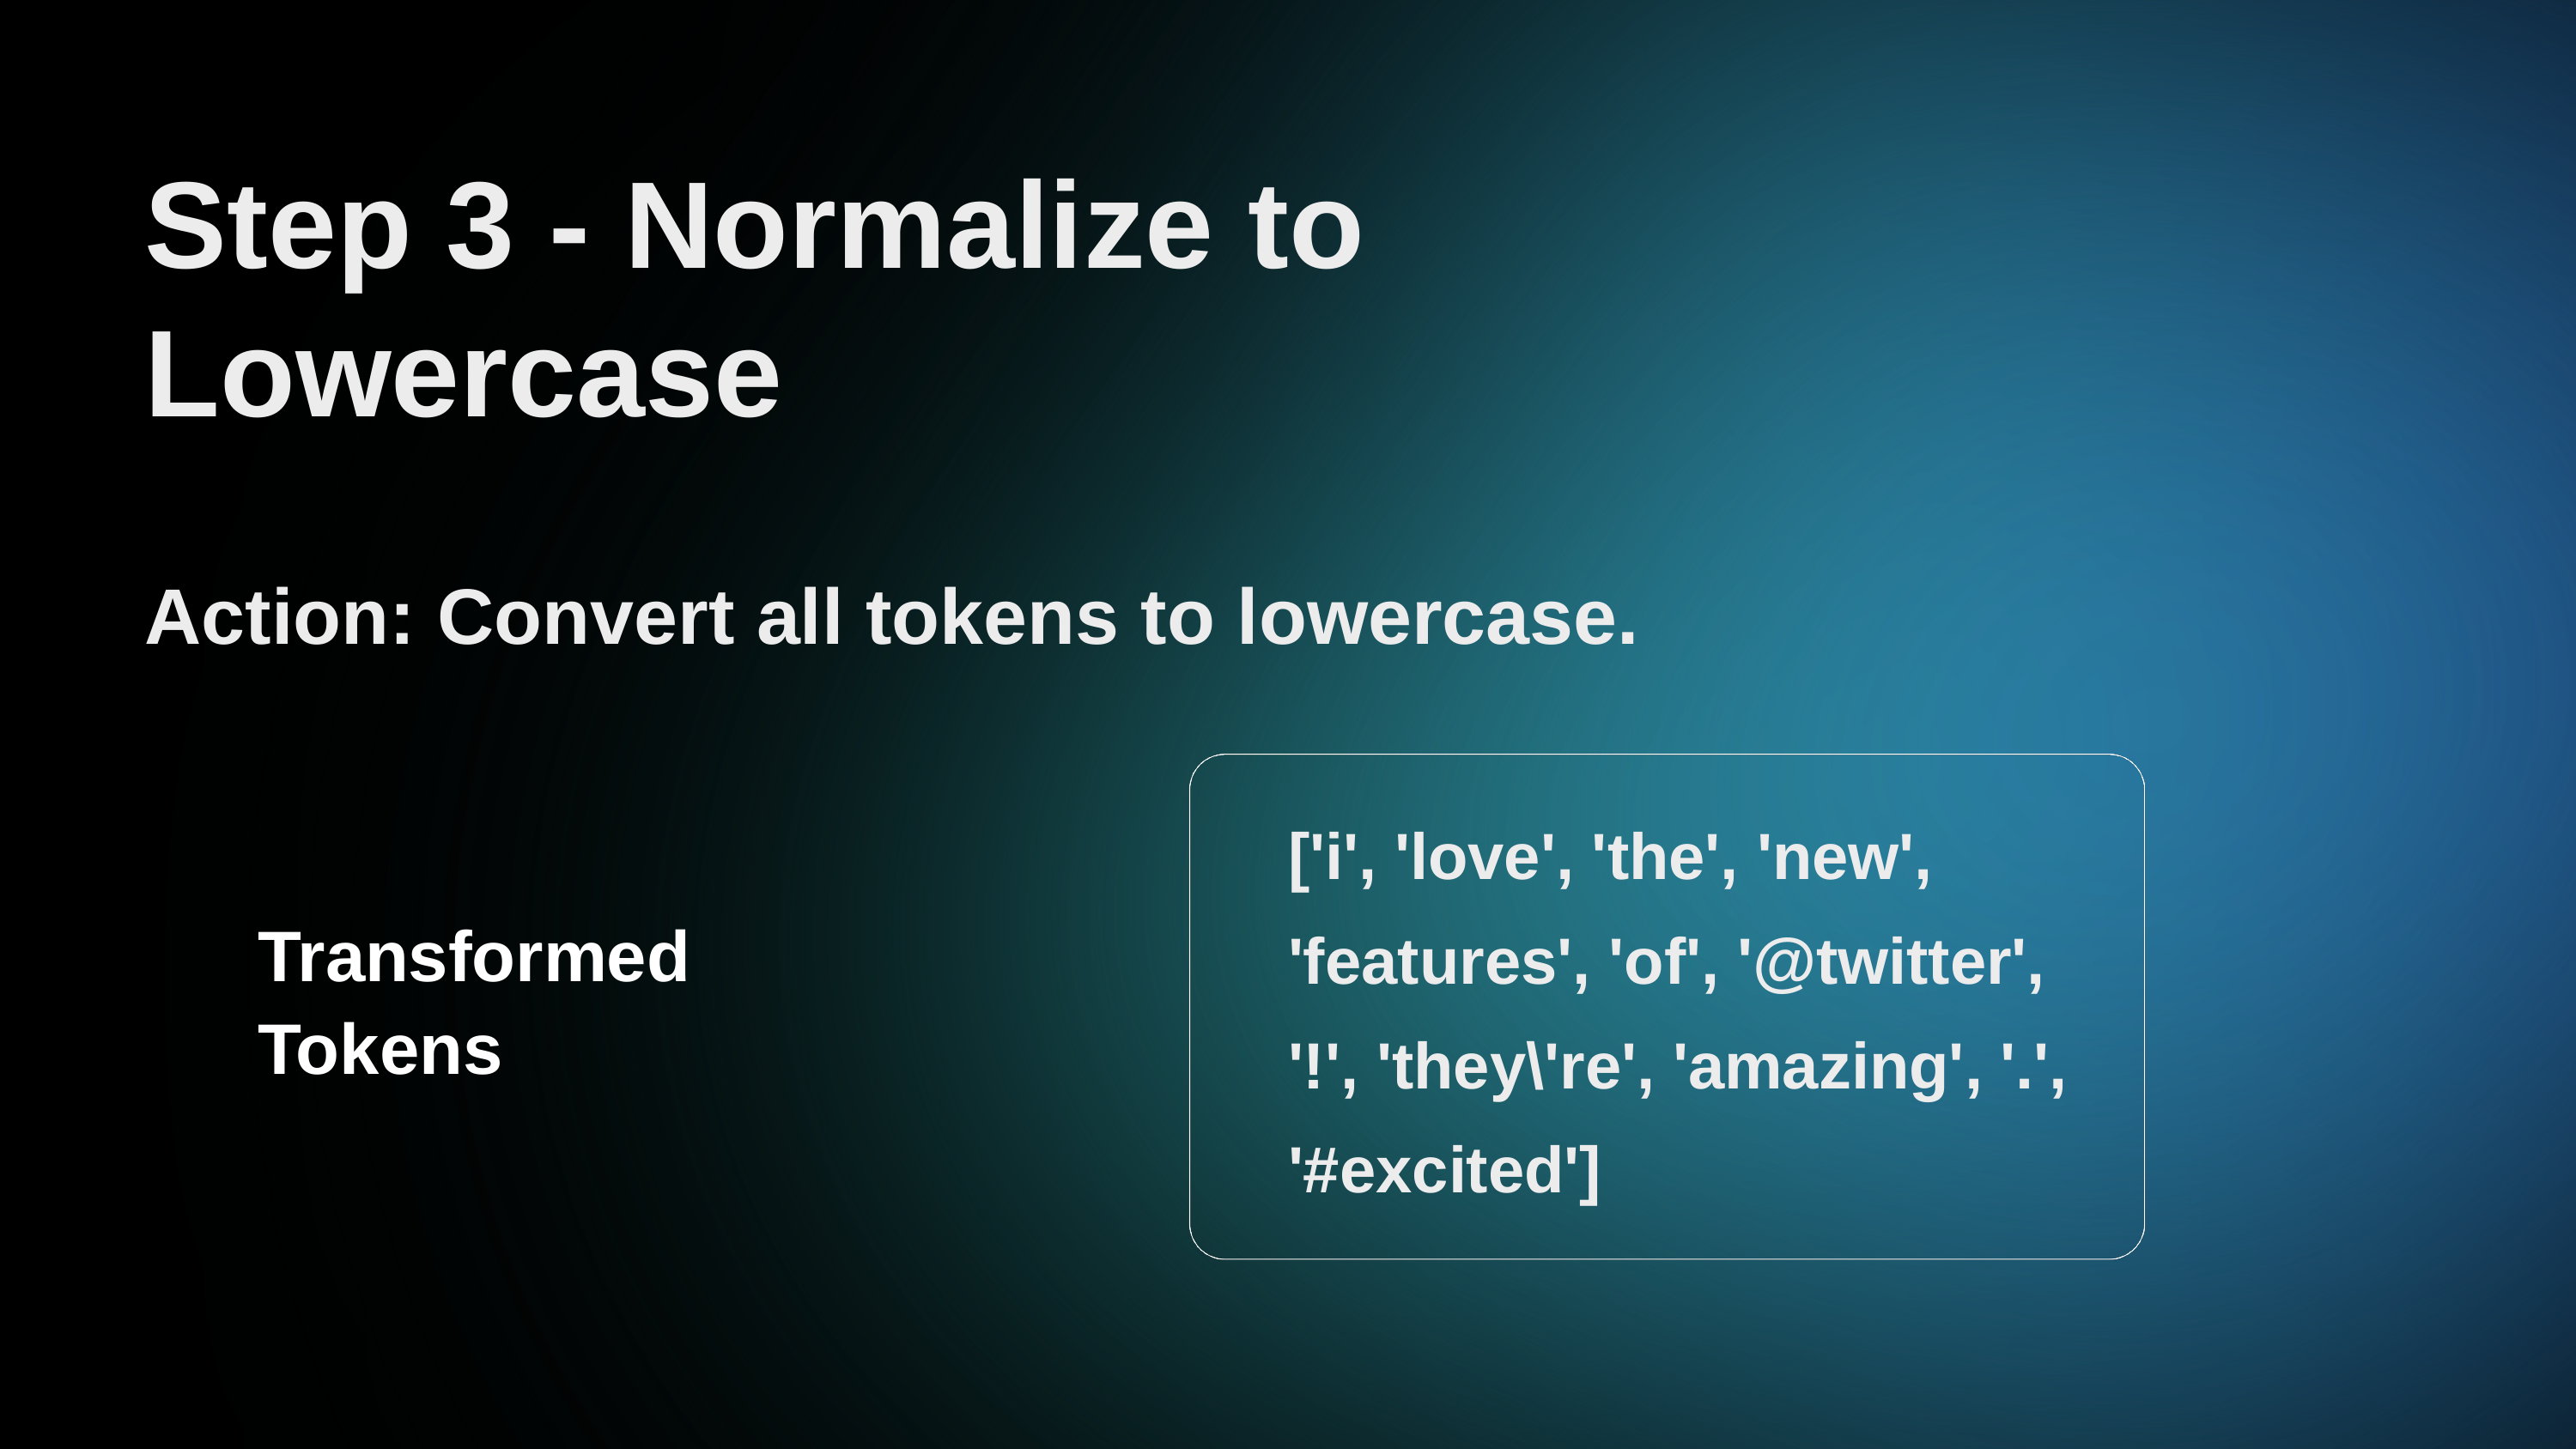

Step 3 - Normalize to Lowercase
Action: Convert all tokens to lowercase.

['i', 'love', 'the', 'new', 'features', 'of', '@twitter', '!', 'they\'re', 'amazing', '.', '#excited']
Transformed Tokens